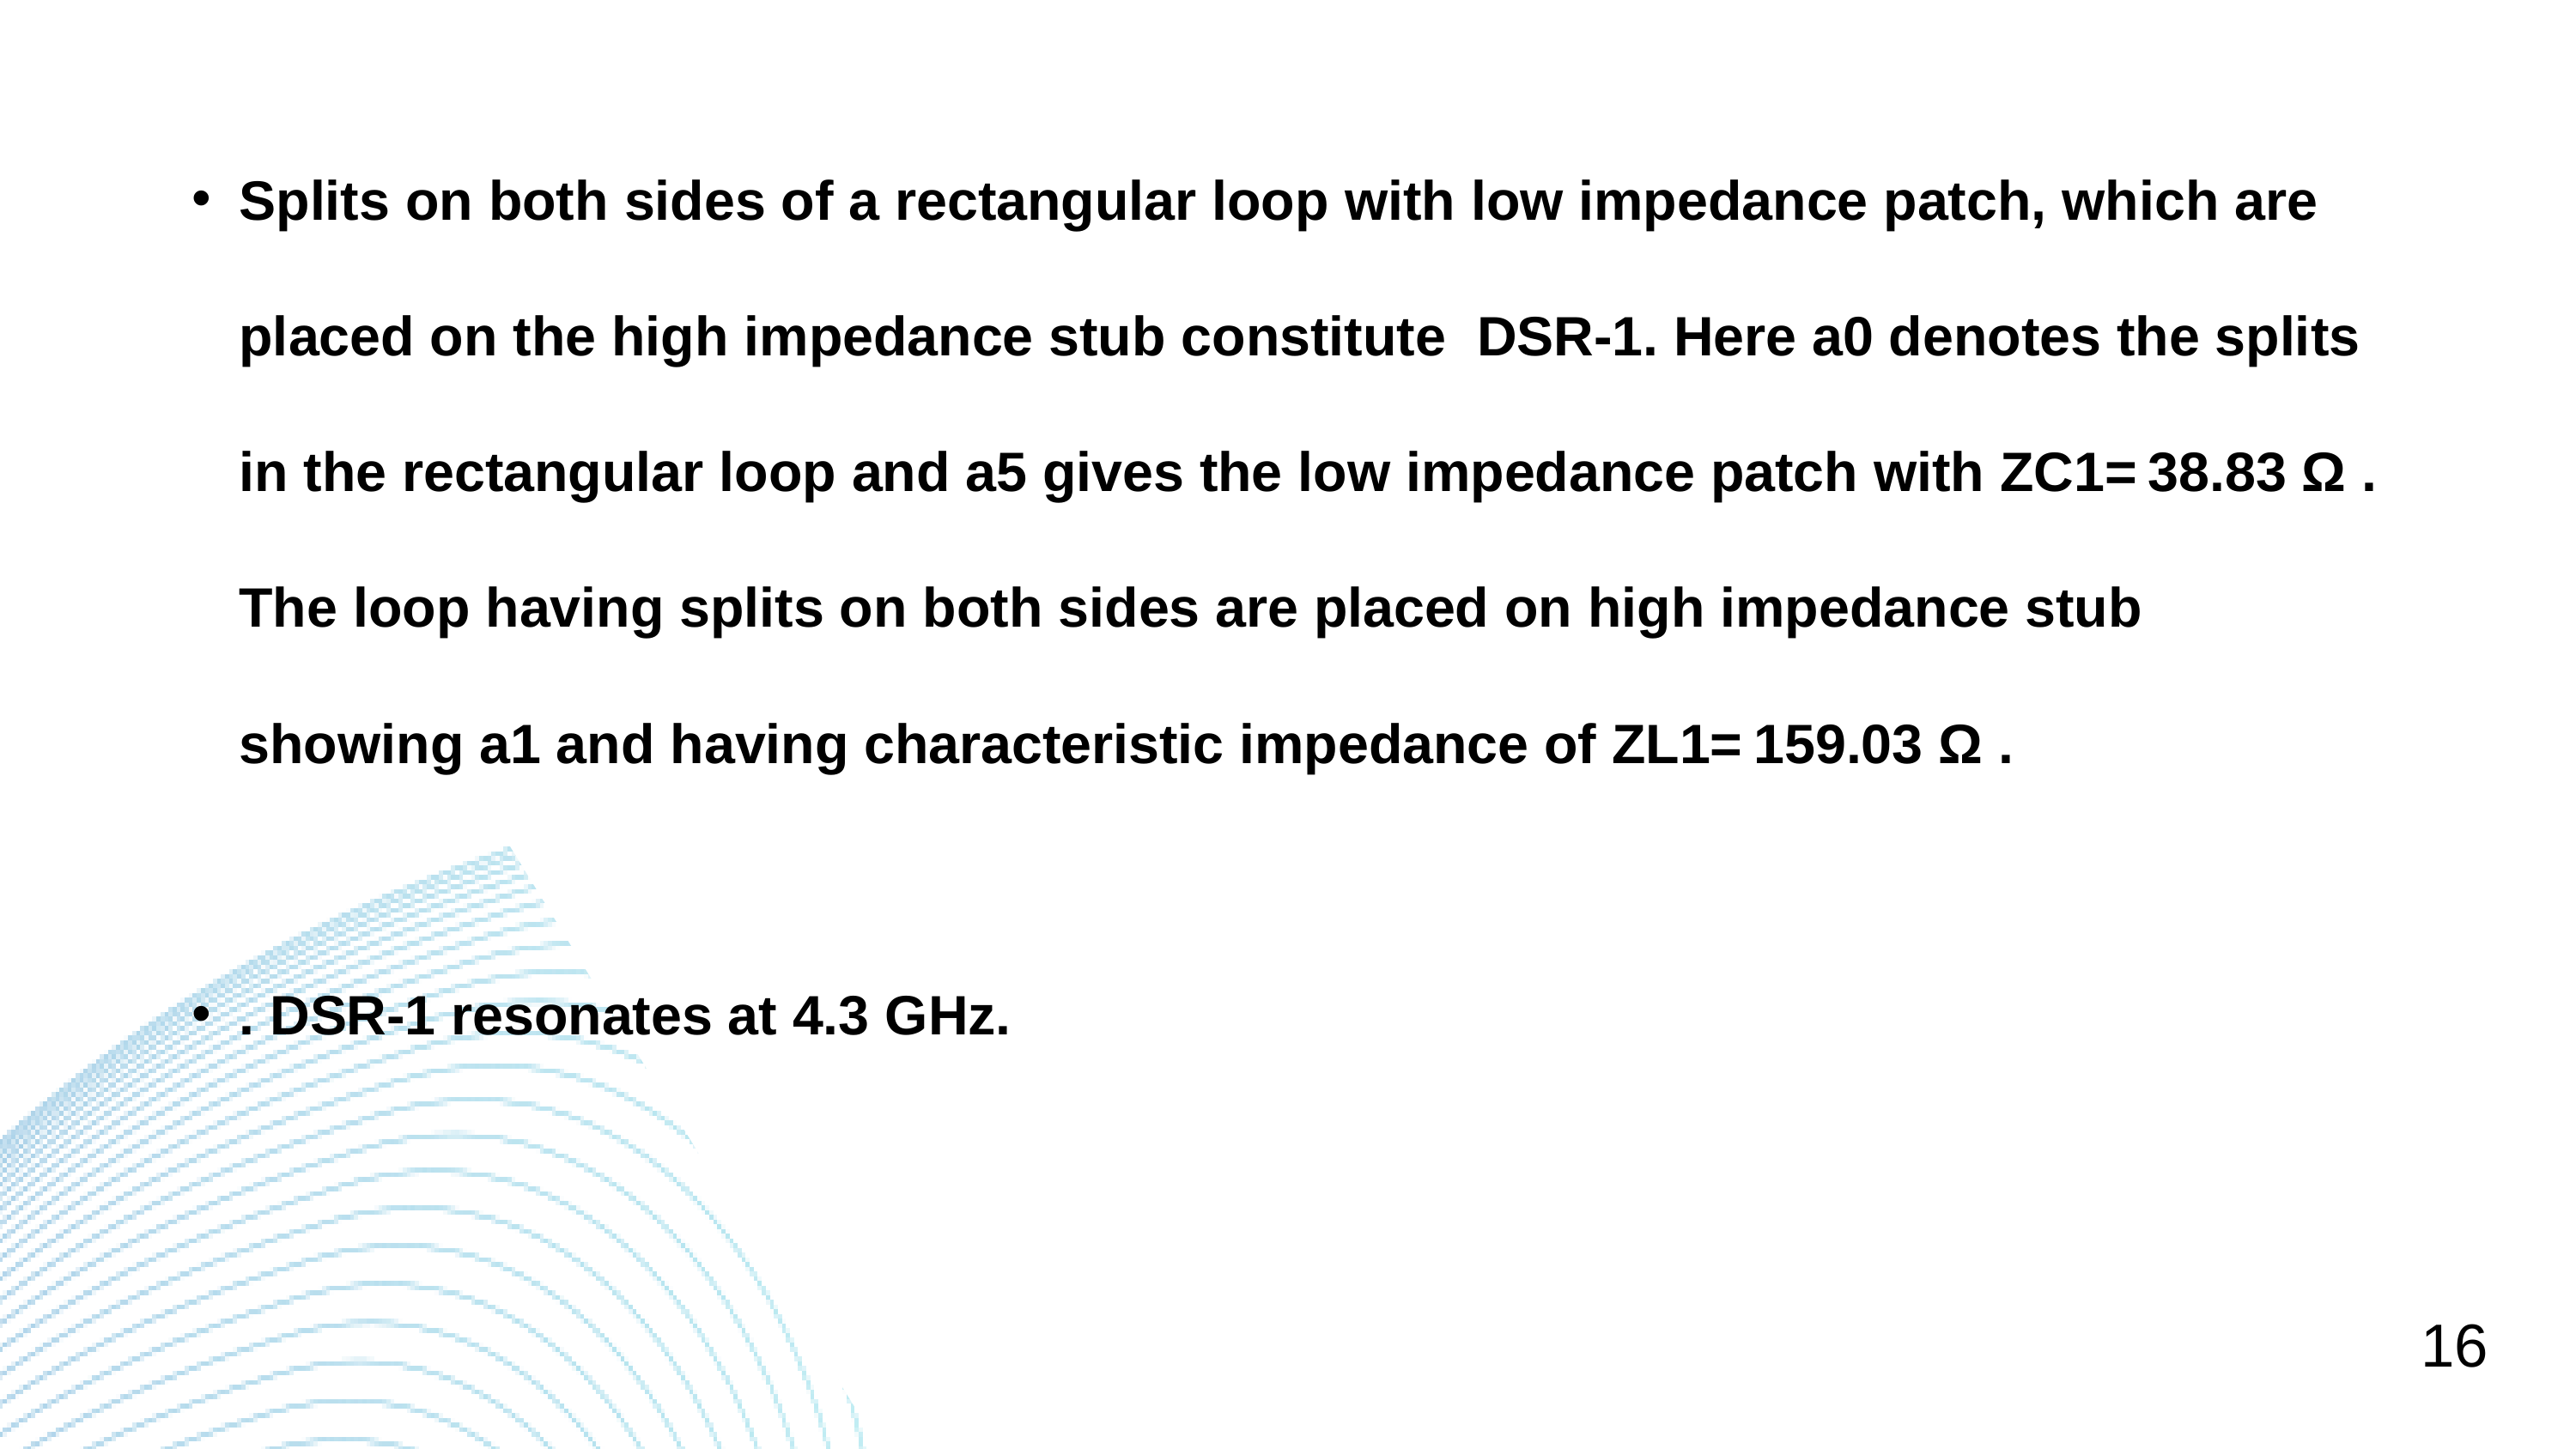

Splits on both sides of a rectangular loop with low impedance patch, which are placed on the high impedance stub constitute  DSR-1. Here a0 denotes the splits in the rectangular loop and a5 gives the low impedance patch with ZC1= 38.83 Ω . The loop having splits on both sides are placed on high impedance stub showing a1 and having characteristic impedance of ZL1= 159.03 Ω .

. DSR-1 resonates at 4.3 GHz.

16